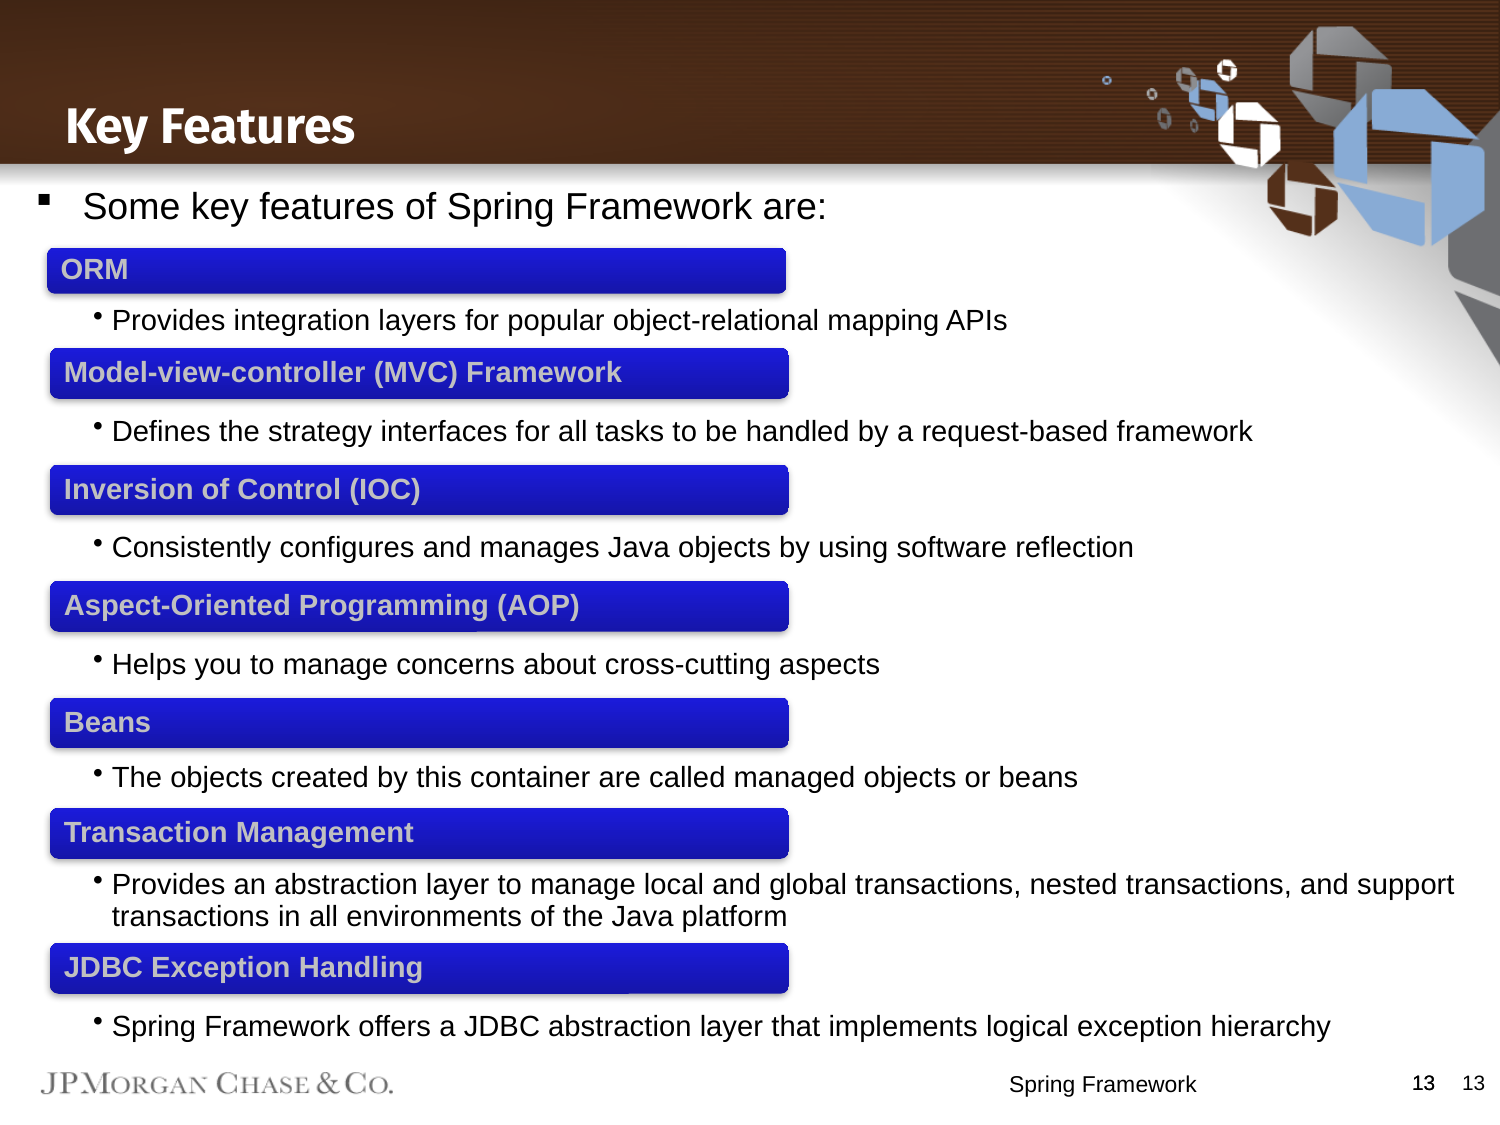

Key Features
Some key features of Spring Framework are:
ORM
Provides integration layers for popular object-relational mapping APIs
Model-view-controller (MVC) Framework
Defines the strategy interfaces for all tasks to be handled by a request-based framework
Inversion of Control (IOC)
Consistently configures and manages Java objects by using software reflection
Aspect-Oriented Programming (AOP)
Helps you to manage concerns about cross-cutting aspects
Beans
The objects created by this container are called managed objects or beans
Transaction Management
Provides an abstraction layer to manage local and global transactions, nested transactions, and support transactions in all environments of the Java platform
JDBC Exception Handling
Spring Framework offers a JDBC abstraction layer that implements logical exception hierarchy

Spring Framework
13
13
13